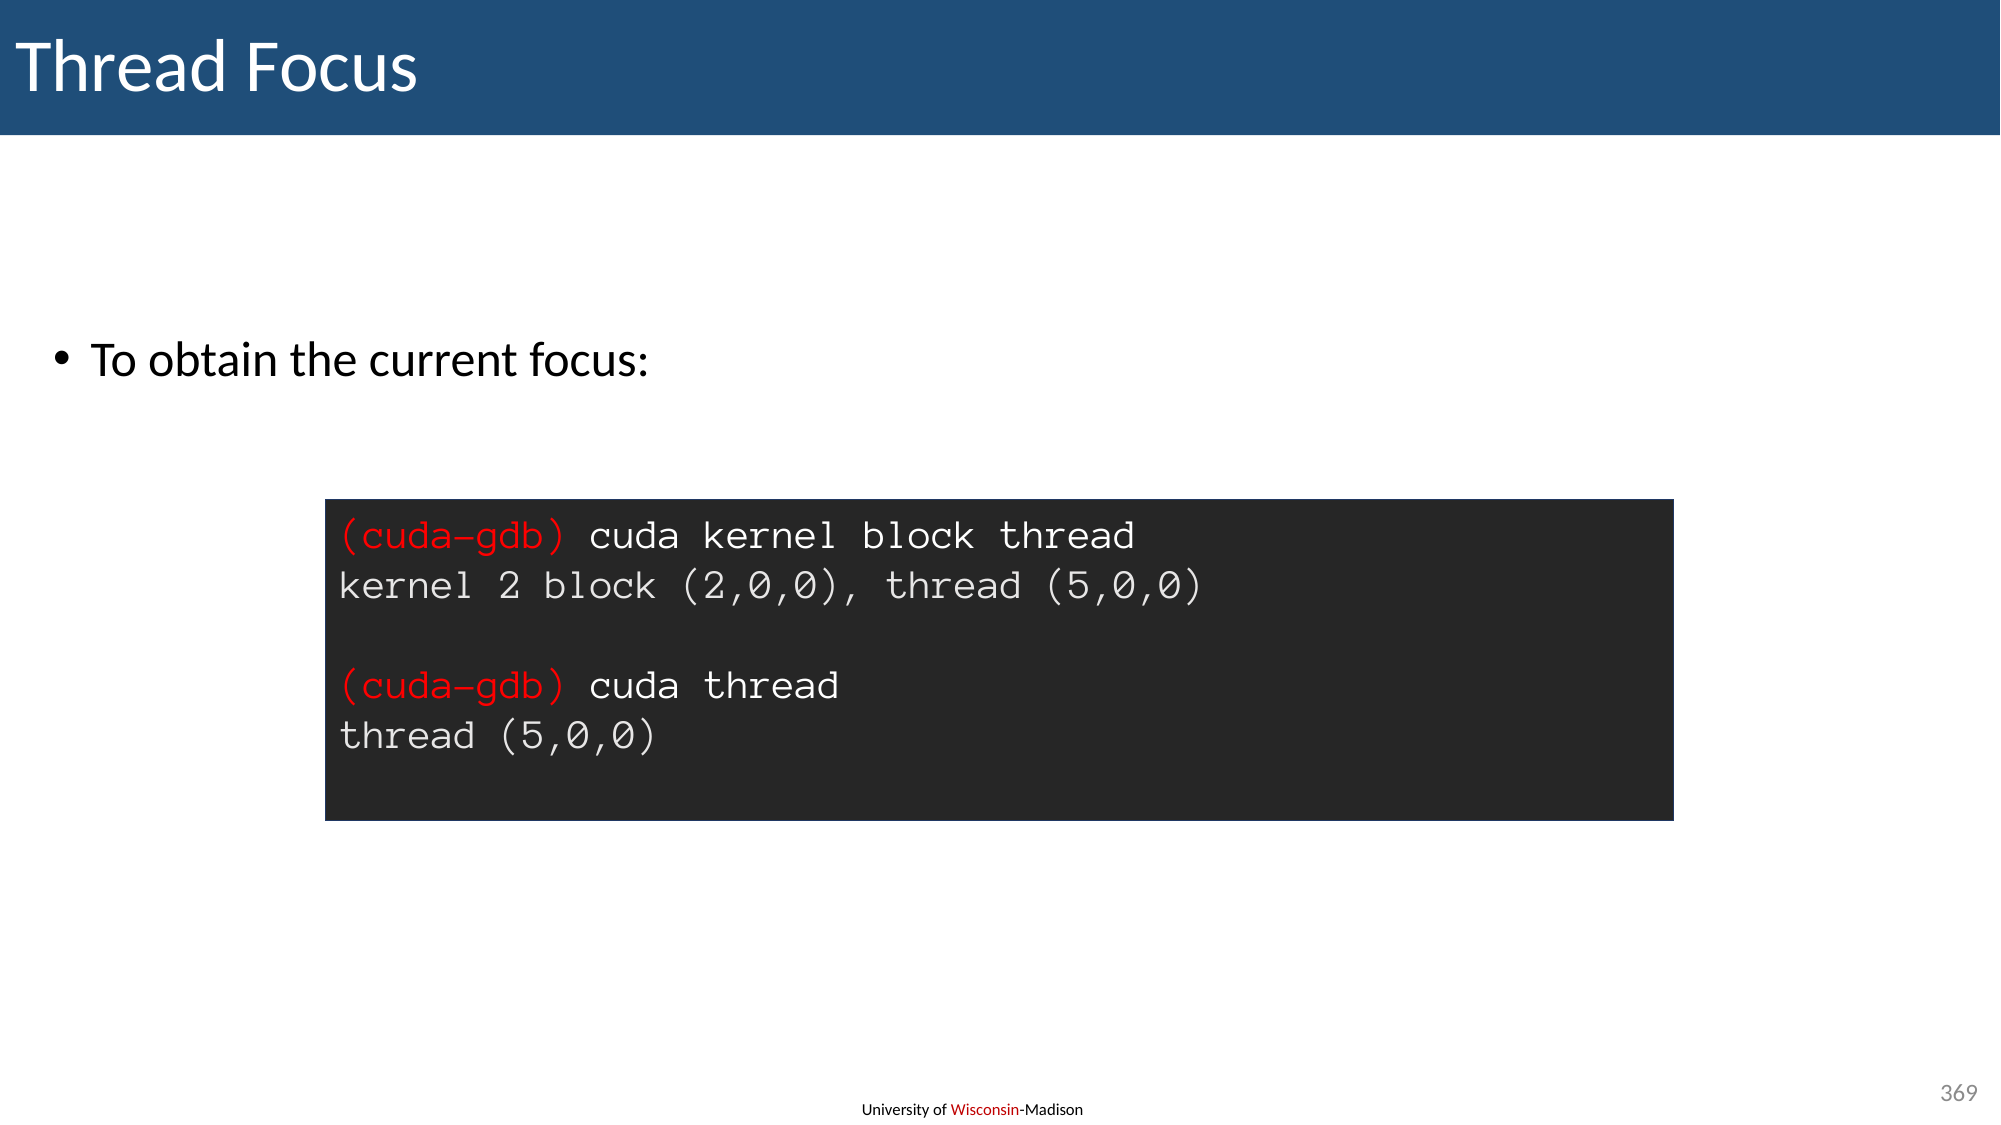

# Thread Focus

To obtain the current focus:
(cuda-gdb) cuda kernel block thread
kernel 2 block (2,0,0), thread (5,0,0)
(cuda-gdb) cuda thread
thread (5,0,0)

369